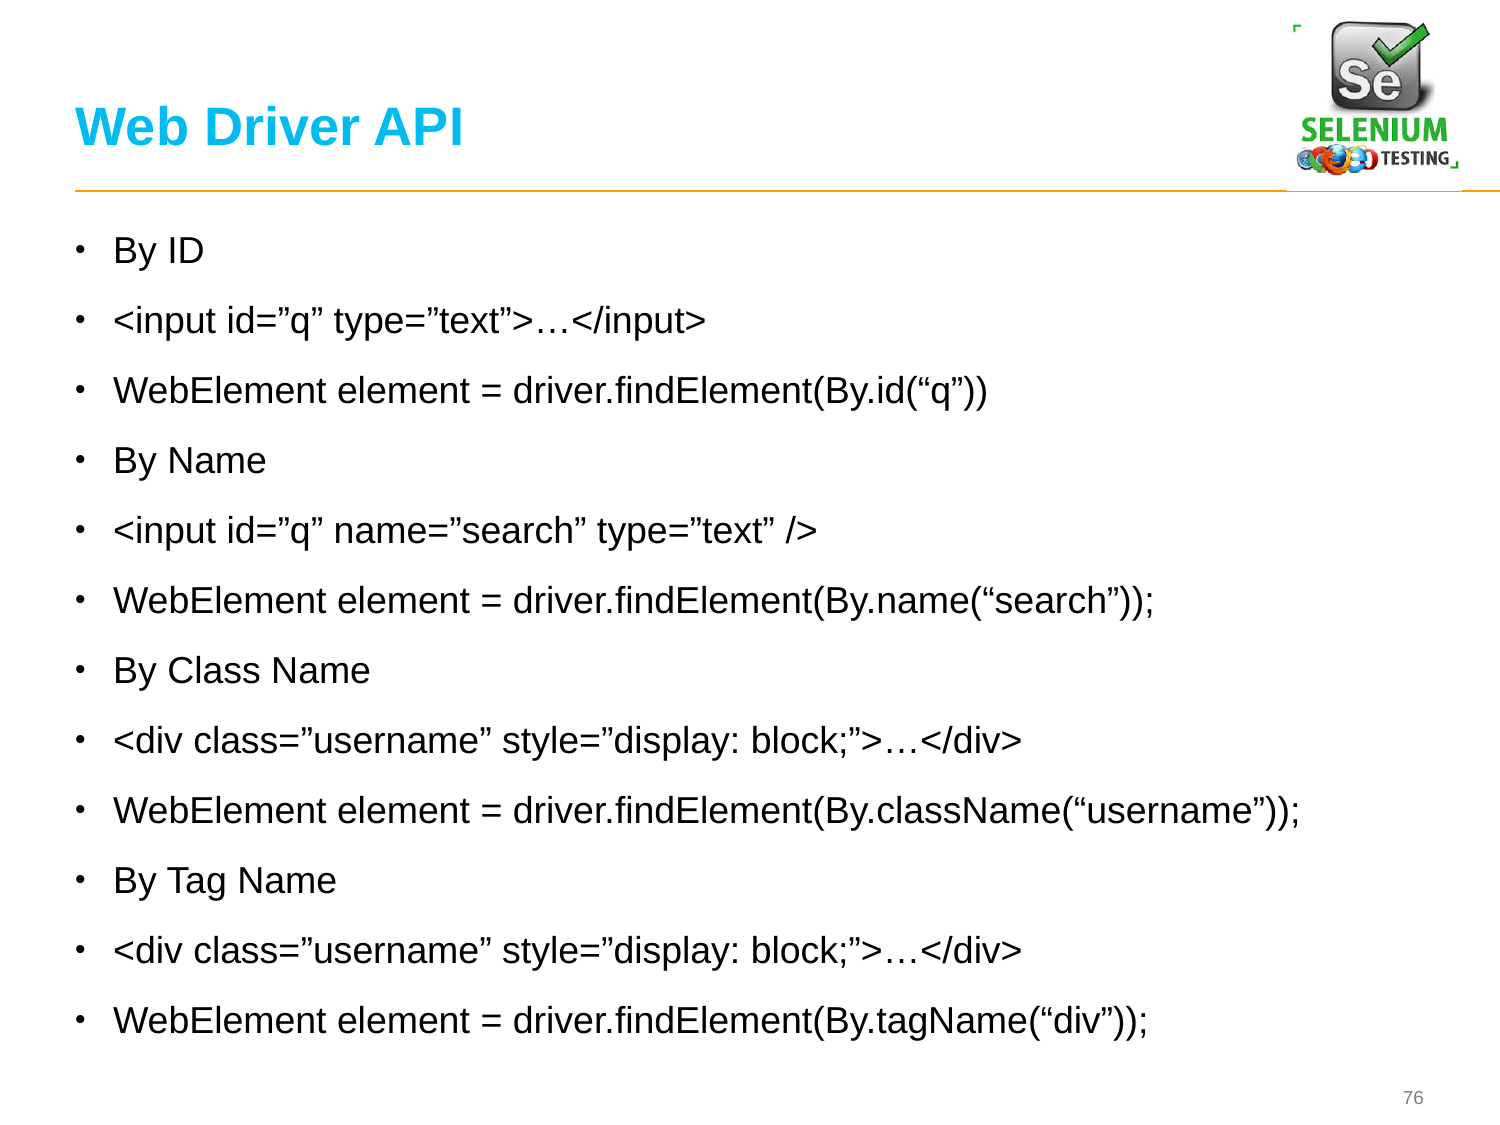

# Web Driver API
By ID
<input id=”q” type=”text”>…</input>
WebElement element = driver.findElement(By.id(“q”))
By Name
<input id=”q” name=”search” type=”text” />
WebElement element = driver.findElement(By.name(“search”));
By Class Name
<div class=”username” style=”display: block;”>…</div>
WebElement element = driver.findElement(By.className(“username”));
By Tag Name
<div class=”username” style=”display: block;”>…</div>
WebElement element = driver.findElement(By.tagName(“div”));